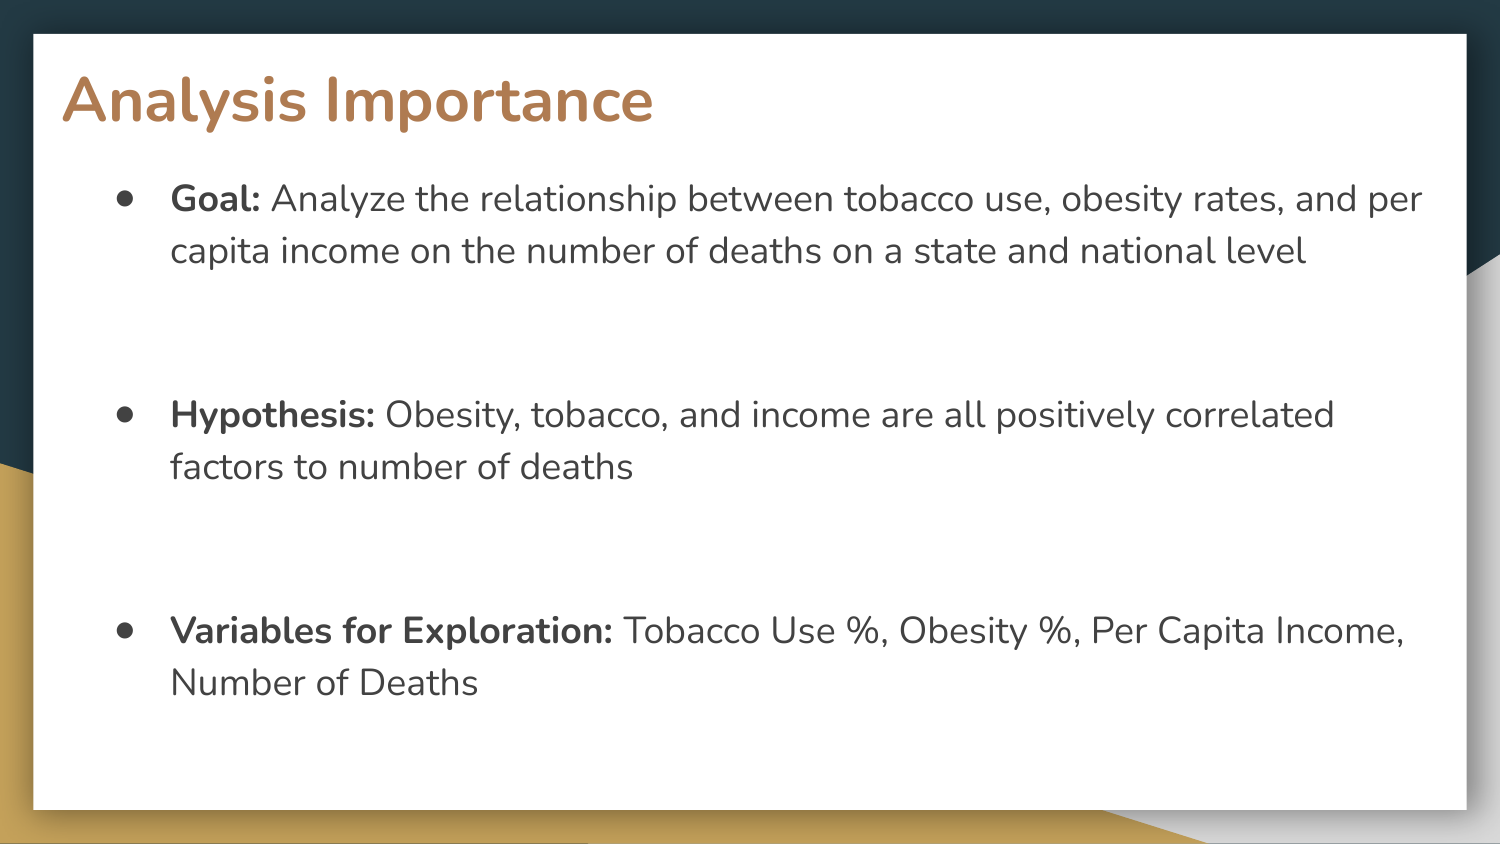

# Analysis Importance
Goal: Analyze the relationship between tobacco use, obesity rates, and per capita income on the number of deaths on a state and national level

Hypothesis: Obesity, tobacco, and income are all positively correlated factors to number of deaths

Variables for Exploration: Tobacco Use %, Obesity %, Per Capita Income, Number of Deaths